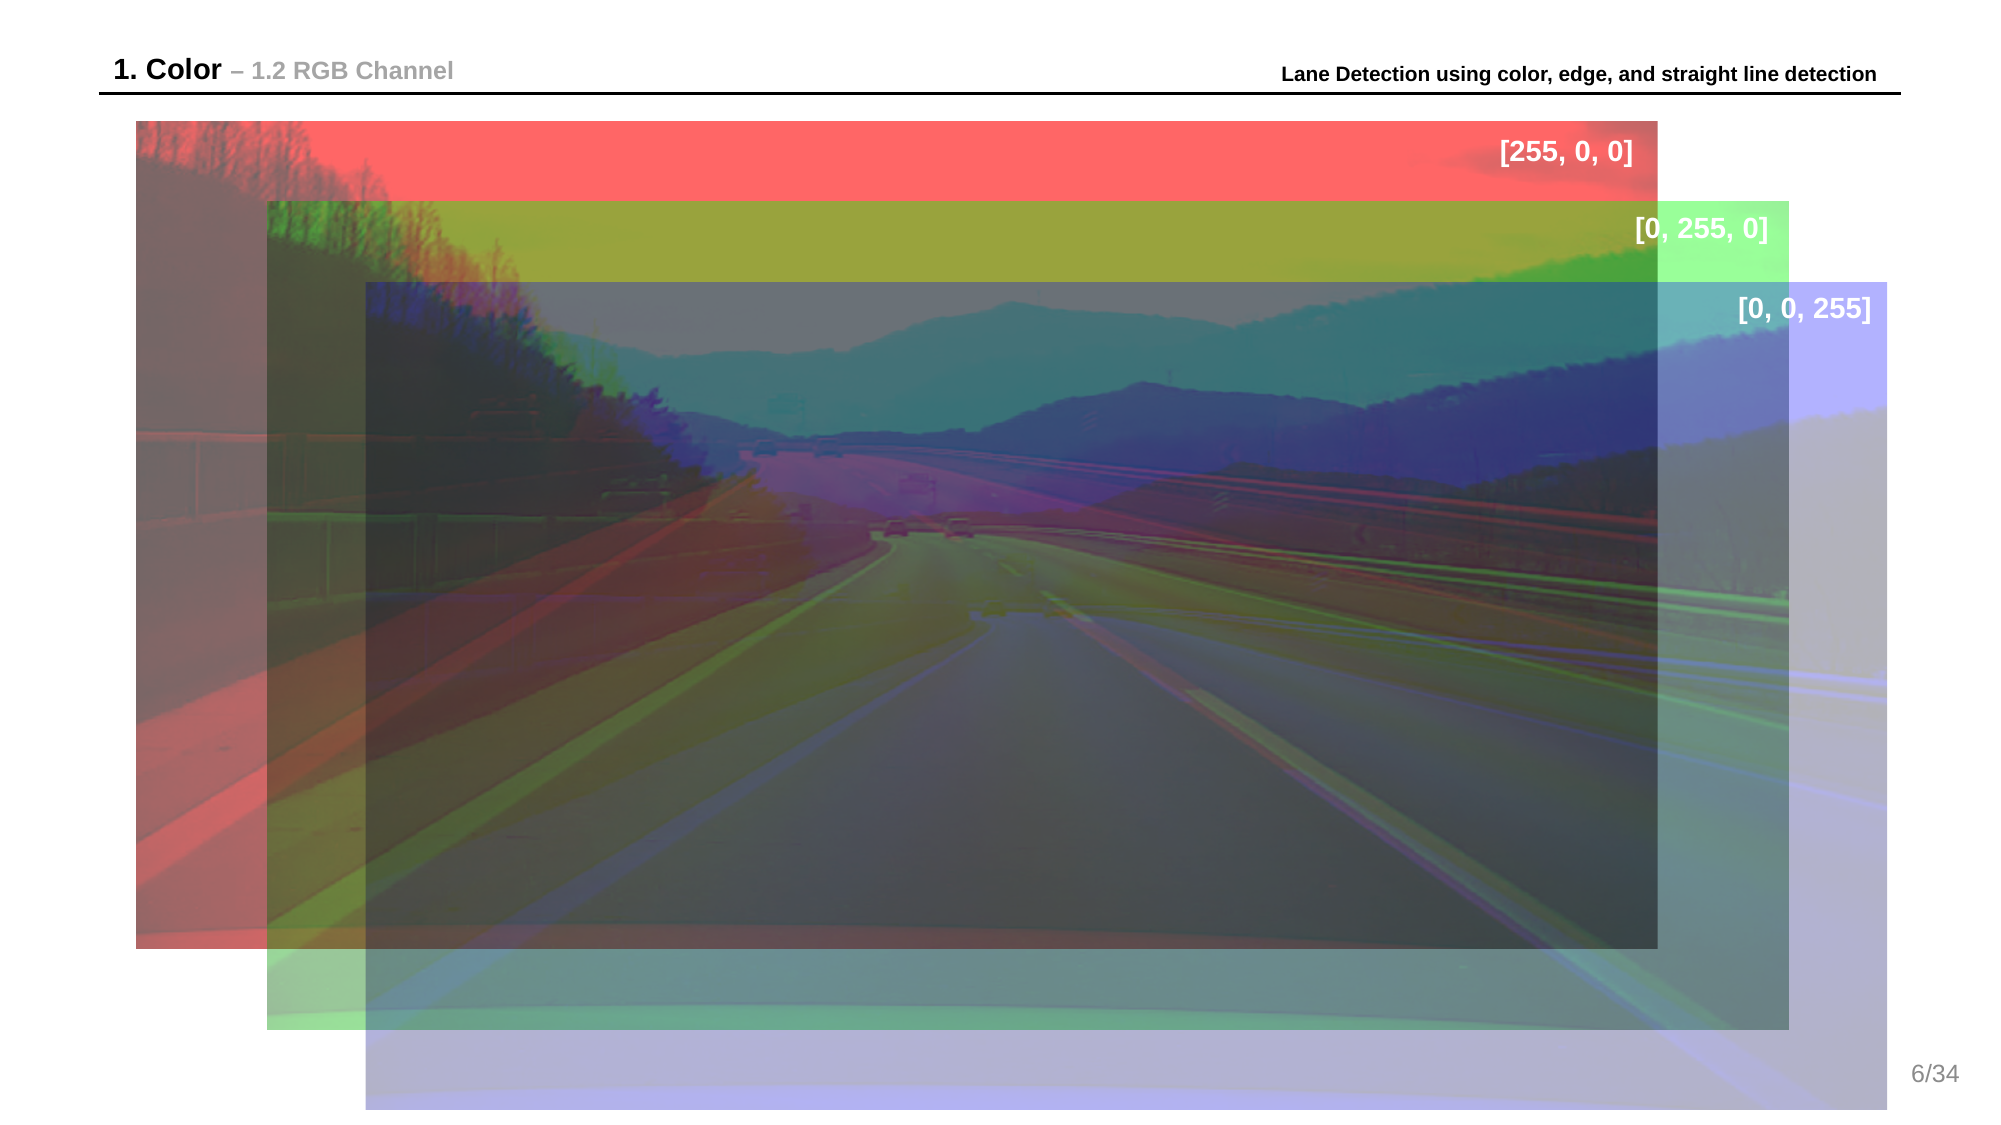

1. Color – 1.2 RGB Channel
Lane Detection using color, edge, and straight line detection

[255, 0, 0]
[0, 255, 0]

[0, 0, 255]

6/34